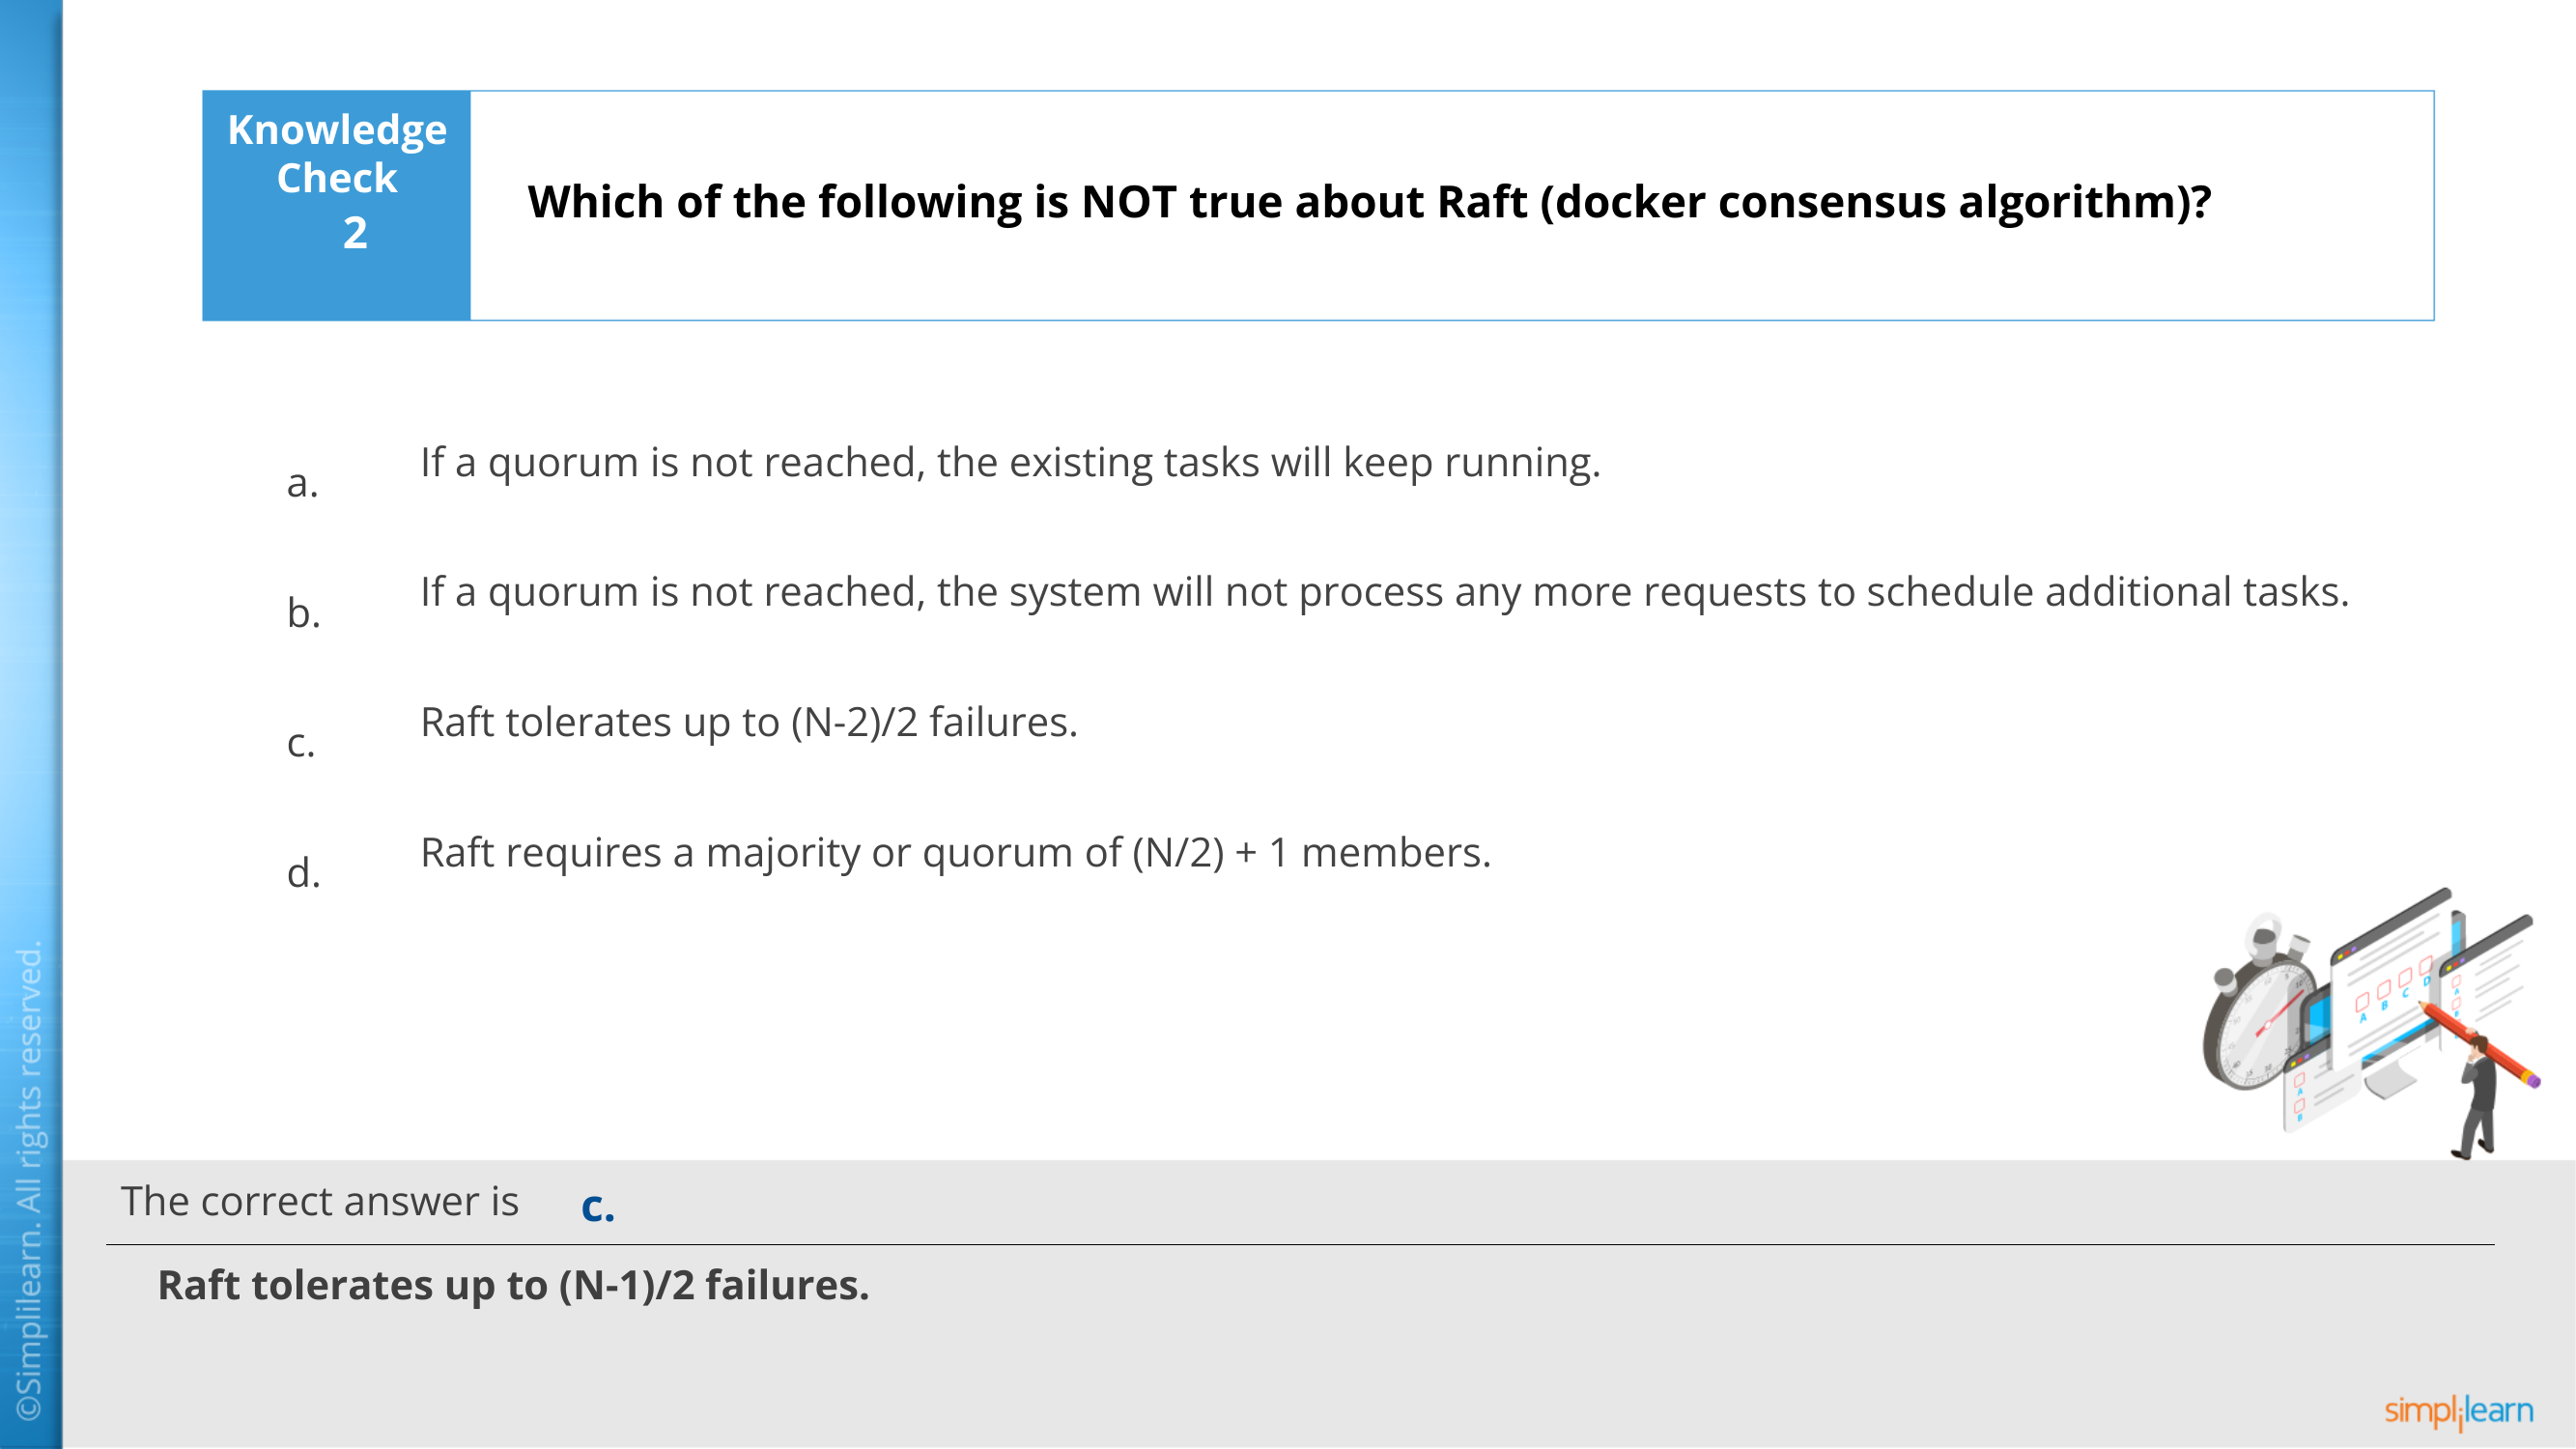

Which of the following is NOT true about Raft (docker consensus algorithm)?
2
If a quorum is not reached, the existing tasks will keep running.
If a quorum is not reached, the system will not process any more requests to schedule additional tasks.
Raft tolerates up to (N-2)/2 failures.
Raft requires a majority or quorum of (N/2) + 1 members.
c.
Raft tolerates up to (N-1)/2 failures.